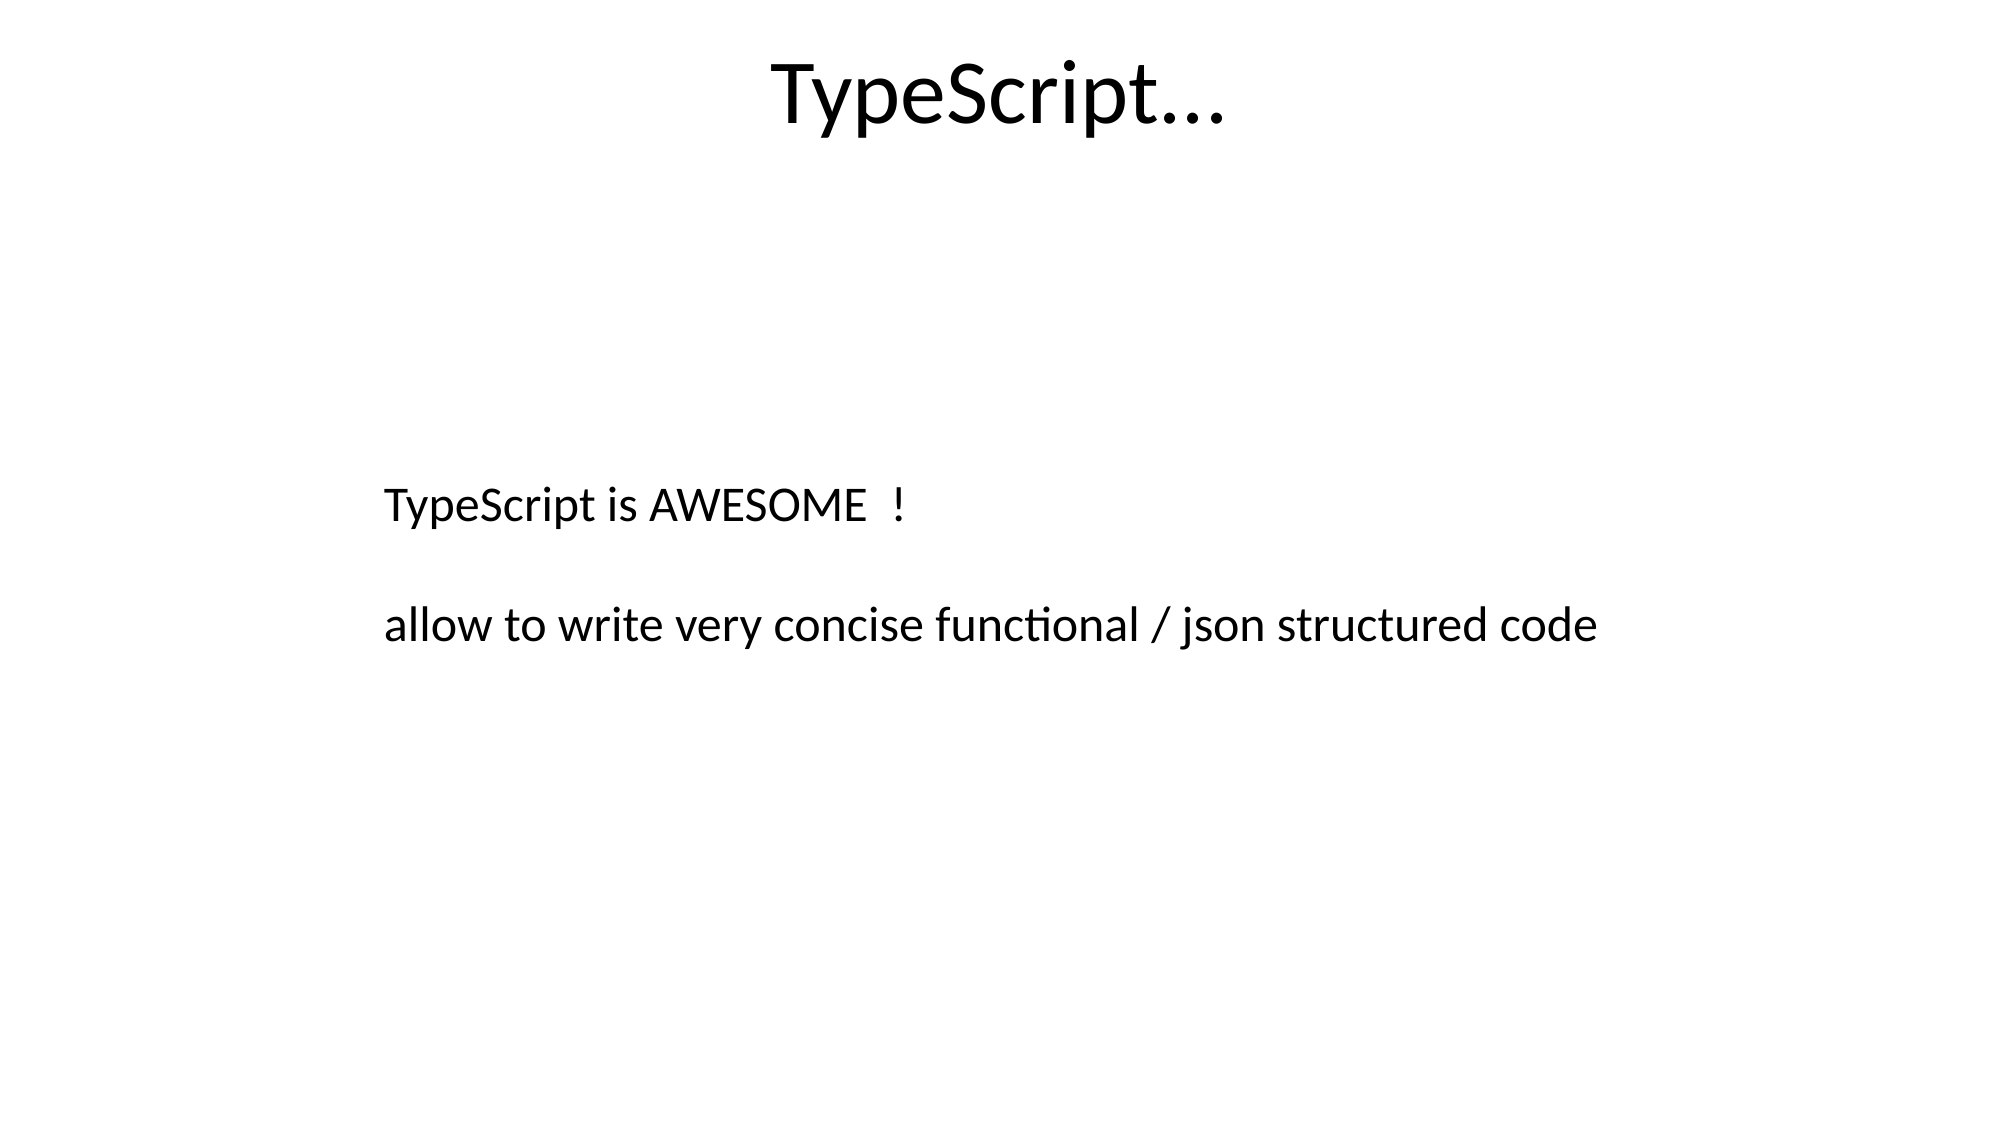

# TypeScript...
TypeScript is AWESOME  !

allow to write very concise functional / json structured code